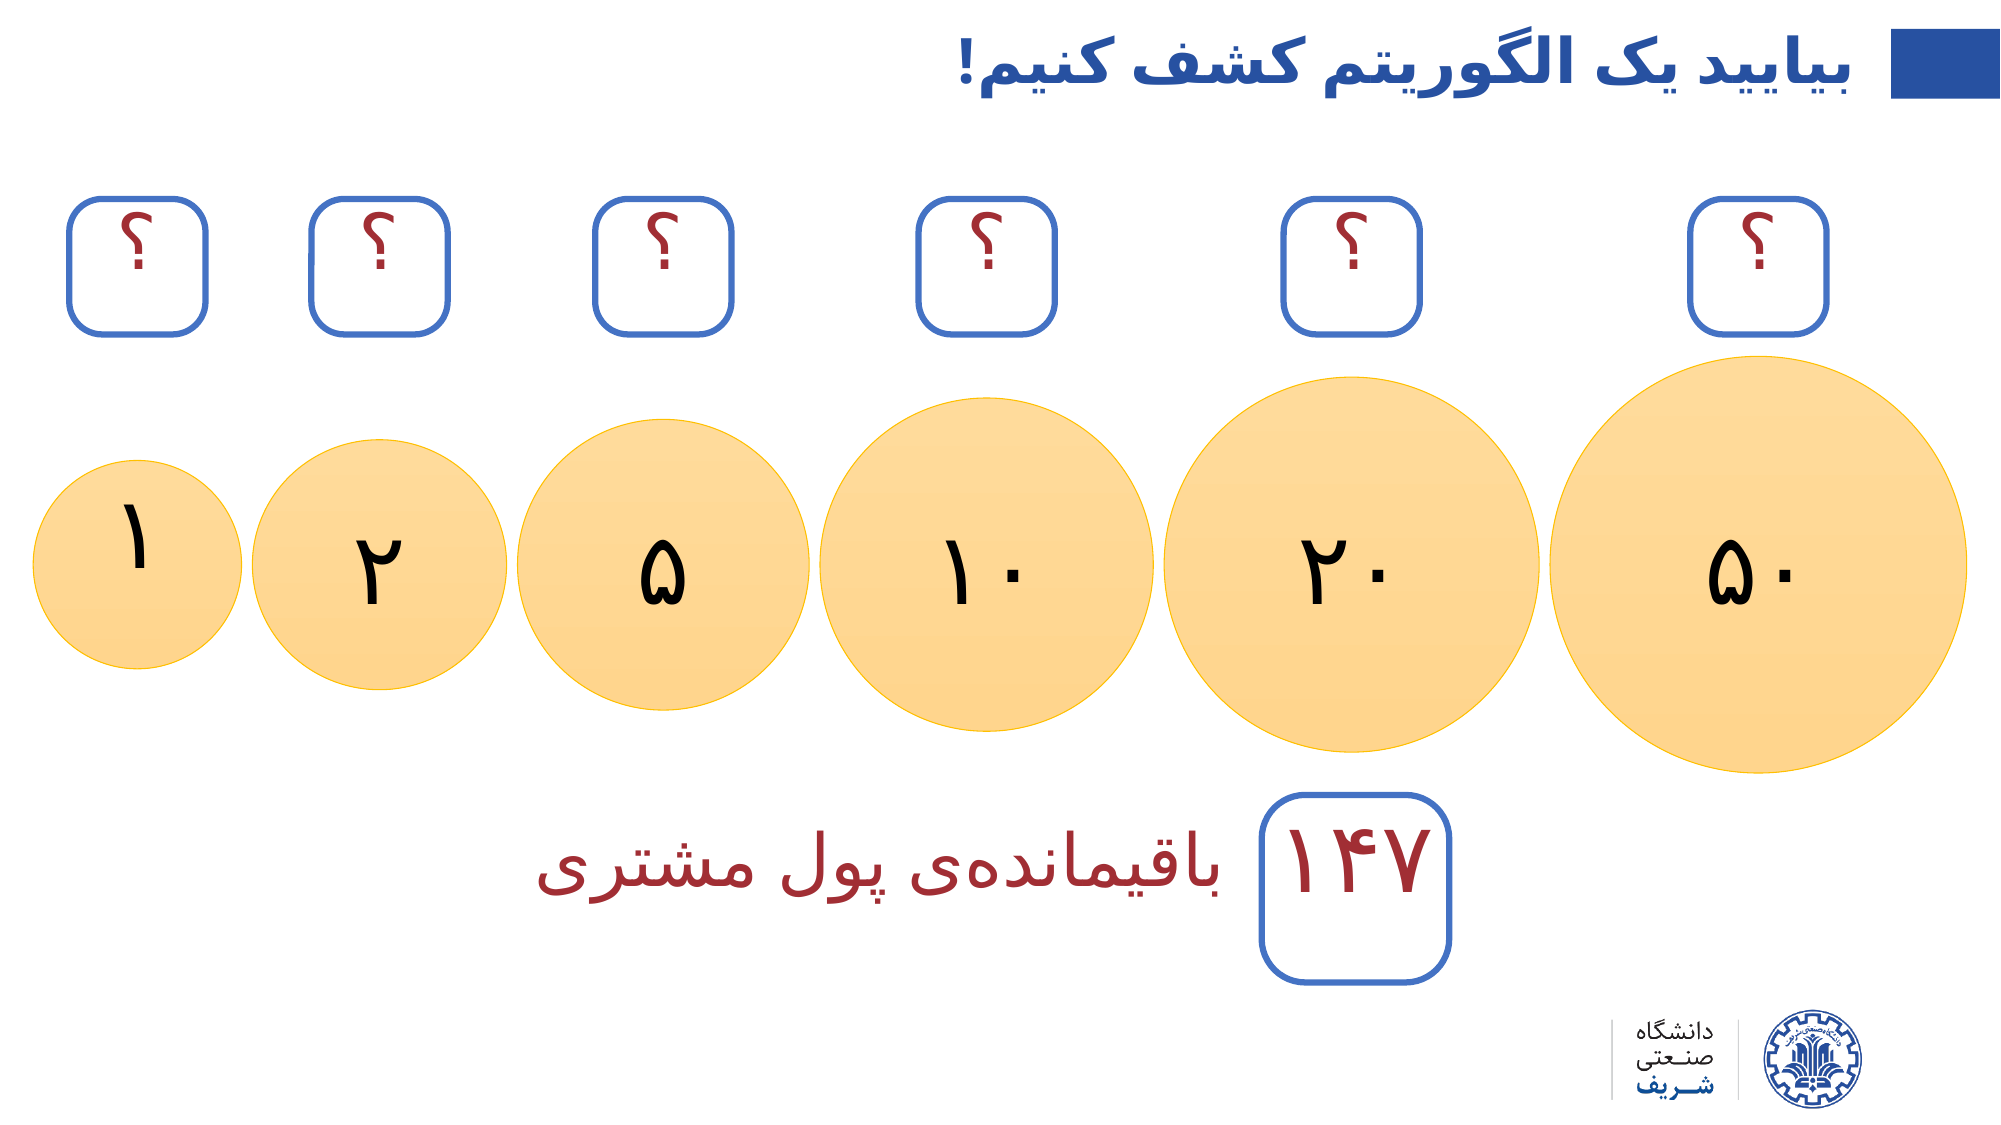

بیایید یک الگوریتم کشف کنیم!
؟
؟
؟
؟
؟
؟
۵۰
۲۰
۱۰
۵
۲
۱
۱۴۷
باقیمانده‌ی پول مشتری